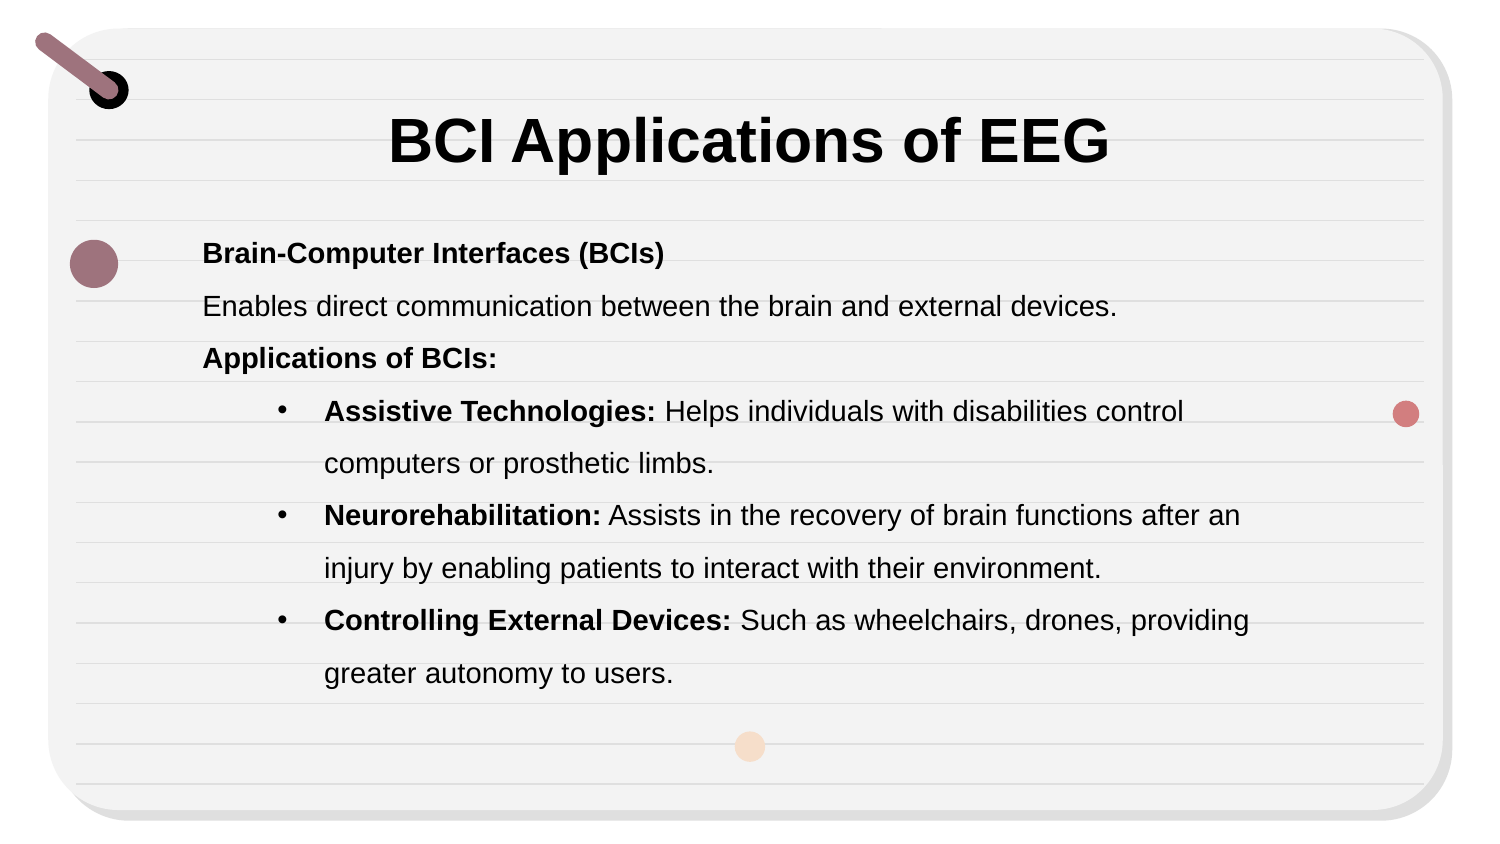

# BCI Applications of EEG
Brain-Computer Interfaces (BCIs)
Enables direct communication between the brain and external devices.
Applications of BCIs:
Assistive Technologies: Helps individuals with disabilities control computers or prosthetic limbs.
Neurorehabilitation: Assists in the recovery of brain functions after an injury by enabling patients to interact with their environment.
Controlling External Devices: Such as wheelchairs, drones, providing greater autonomy to users.